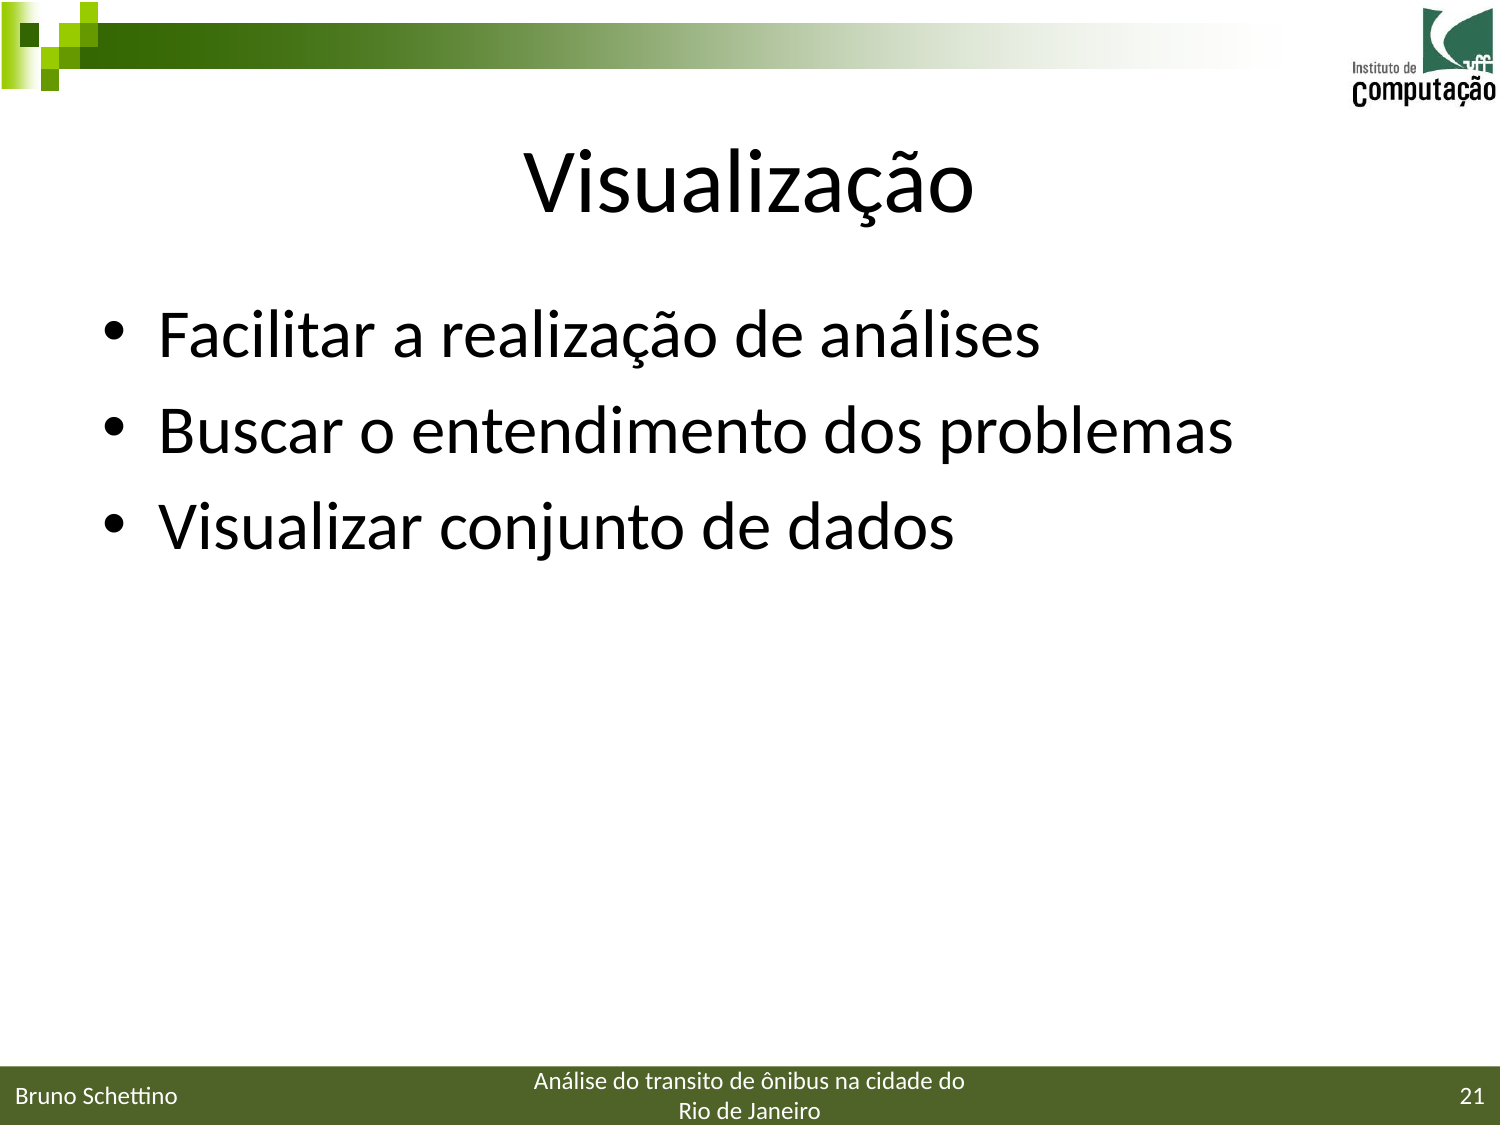

# Visualização
Facilitar a realização de análises
Buscar o entendimento dos problemas
Visualizar conjunto de dados
Bruno Schettino
Análise do transito de ônibus na cidade do Rio de Janeiro
21